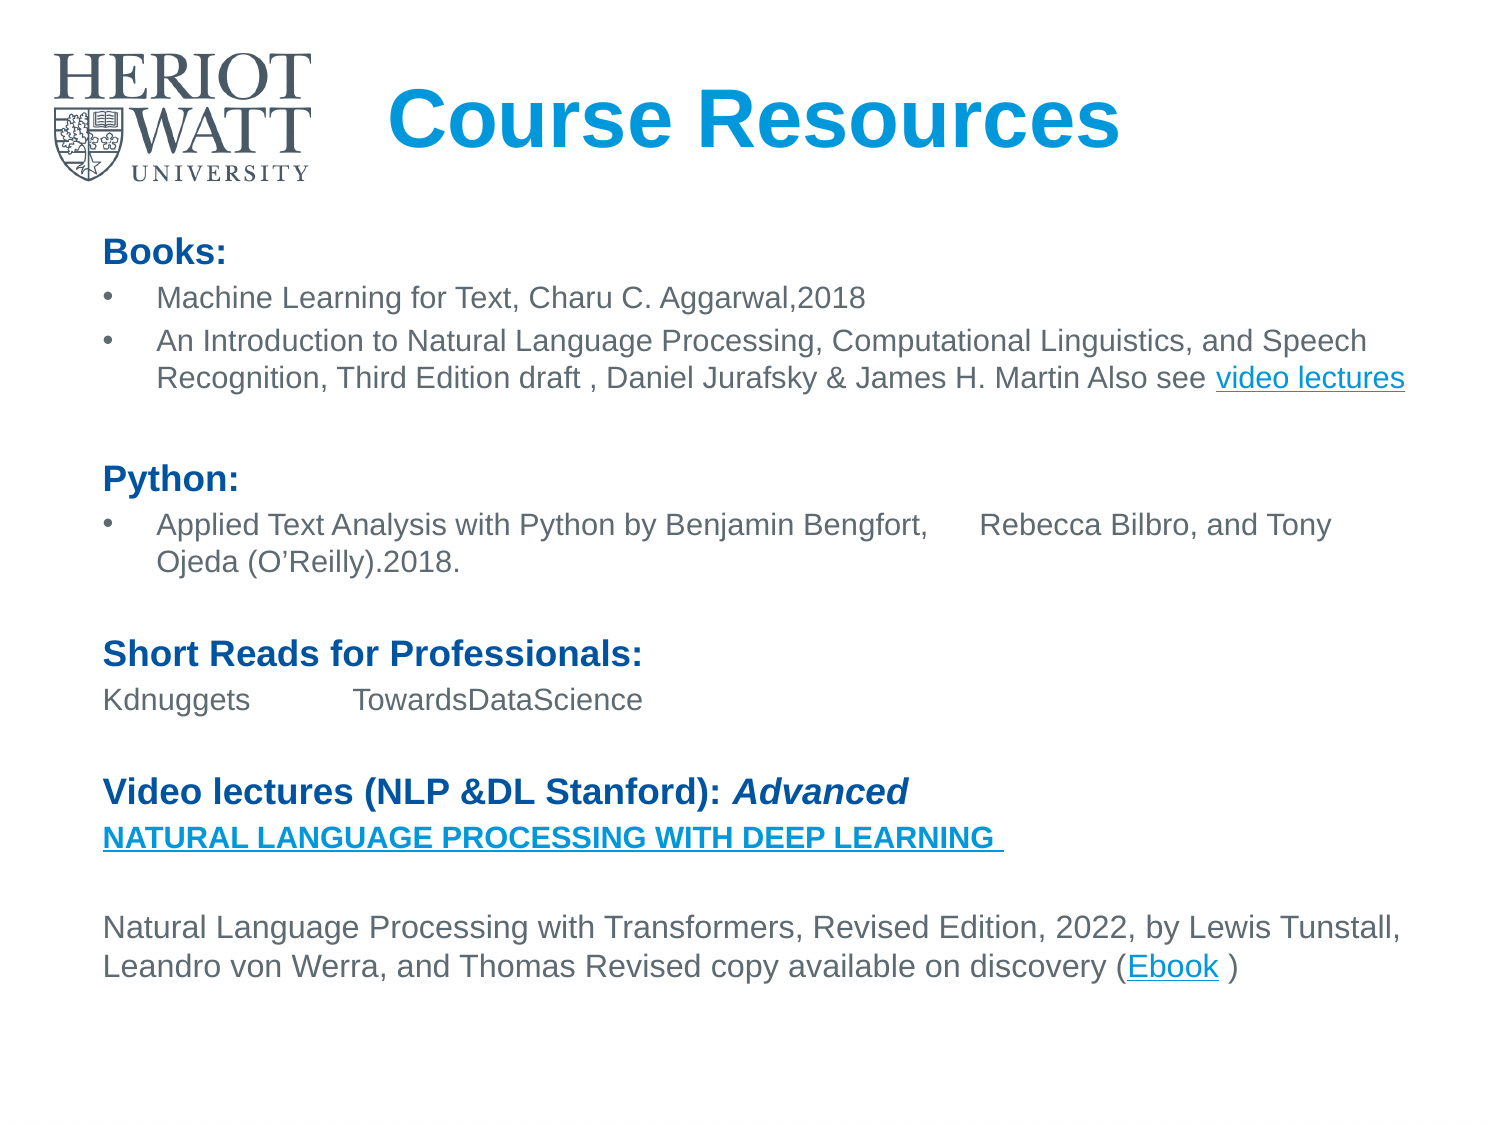

# Course Resources
Books:
Machine Learning for Text, Charu C. Aggarwal,2018
An Introduction to Natural Language Processing, Computational Linguistics, and Speech Recognition, Third Edition draft , Daniel Jurafsky & James H. Martin Also see video lectures

Python:
Applied Text Analysis with Python by Benjamin Bengfort,      Rebecca Bilbro, and Tony Ojeda (O’Reilly).2018.

Short Reads for Professionals:
Kdnuggets            TowardsDataScience

Video lectures (NLP &DL Stanford): Advanced
NATURAL LANGUAGE PROCESSING WITH DEEP LEARNING

Natural Language Processing with Transformers, Revised Edition, 2022, by Lewis Tunstall, Leandro von Werra, and Thomas Revised copy available on discovery (Ebook )

Introduction to Text Analytics
64